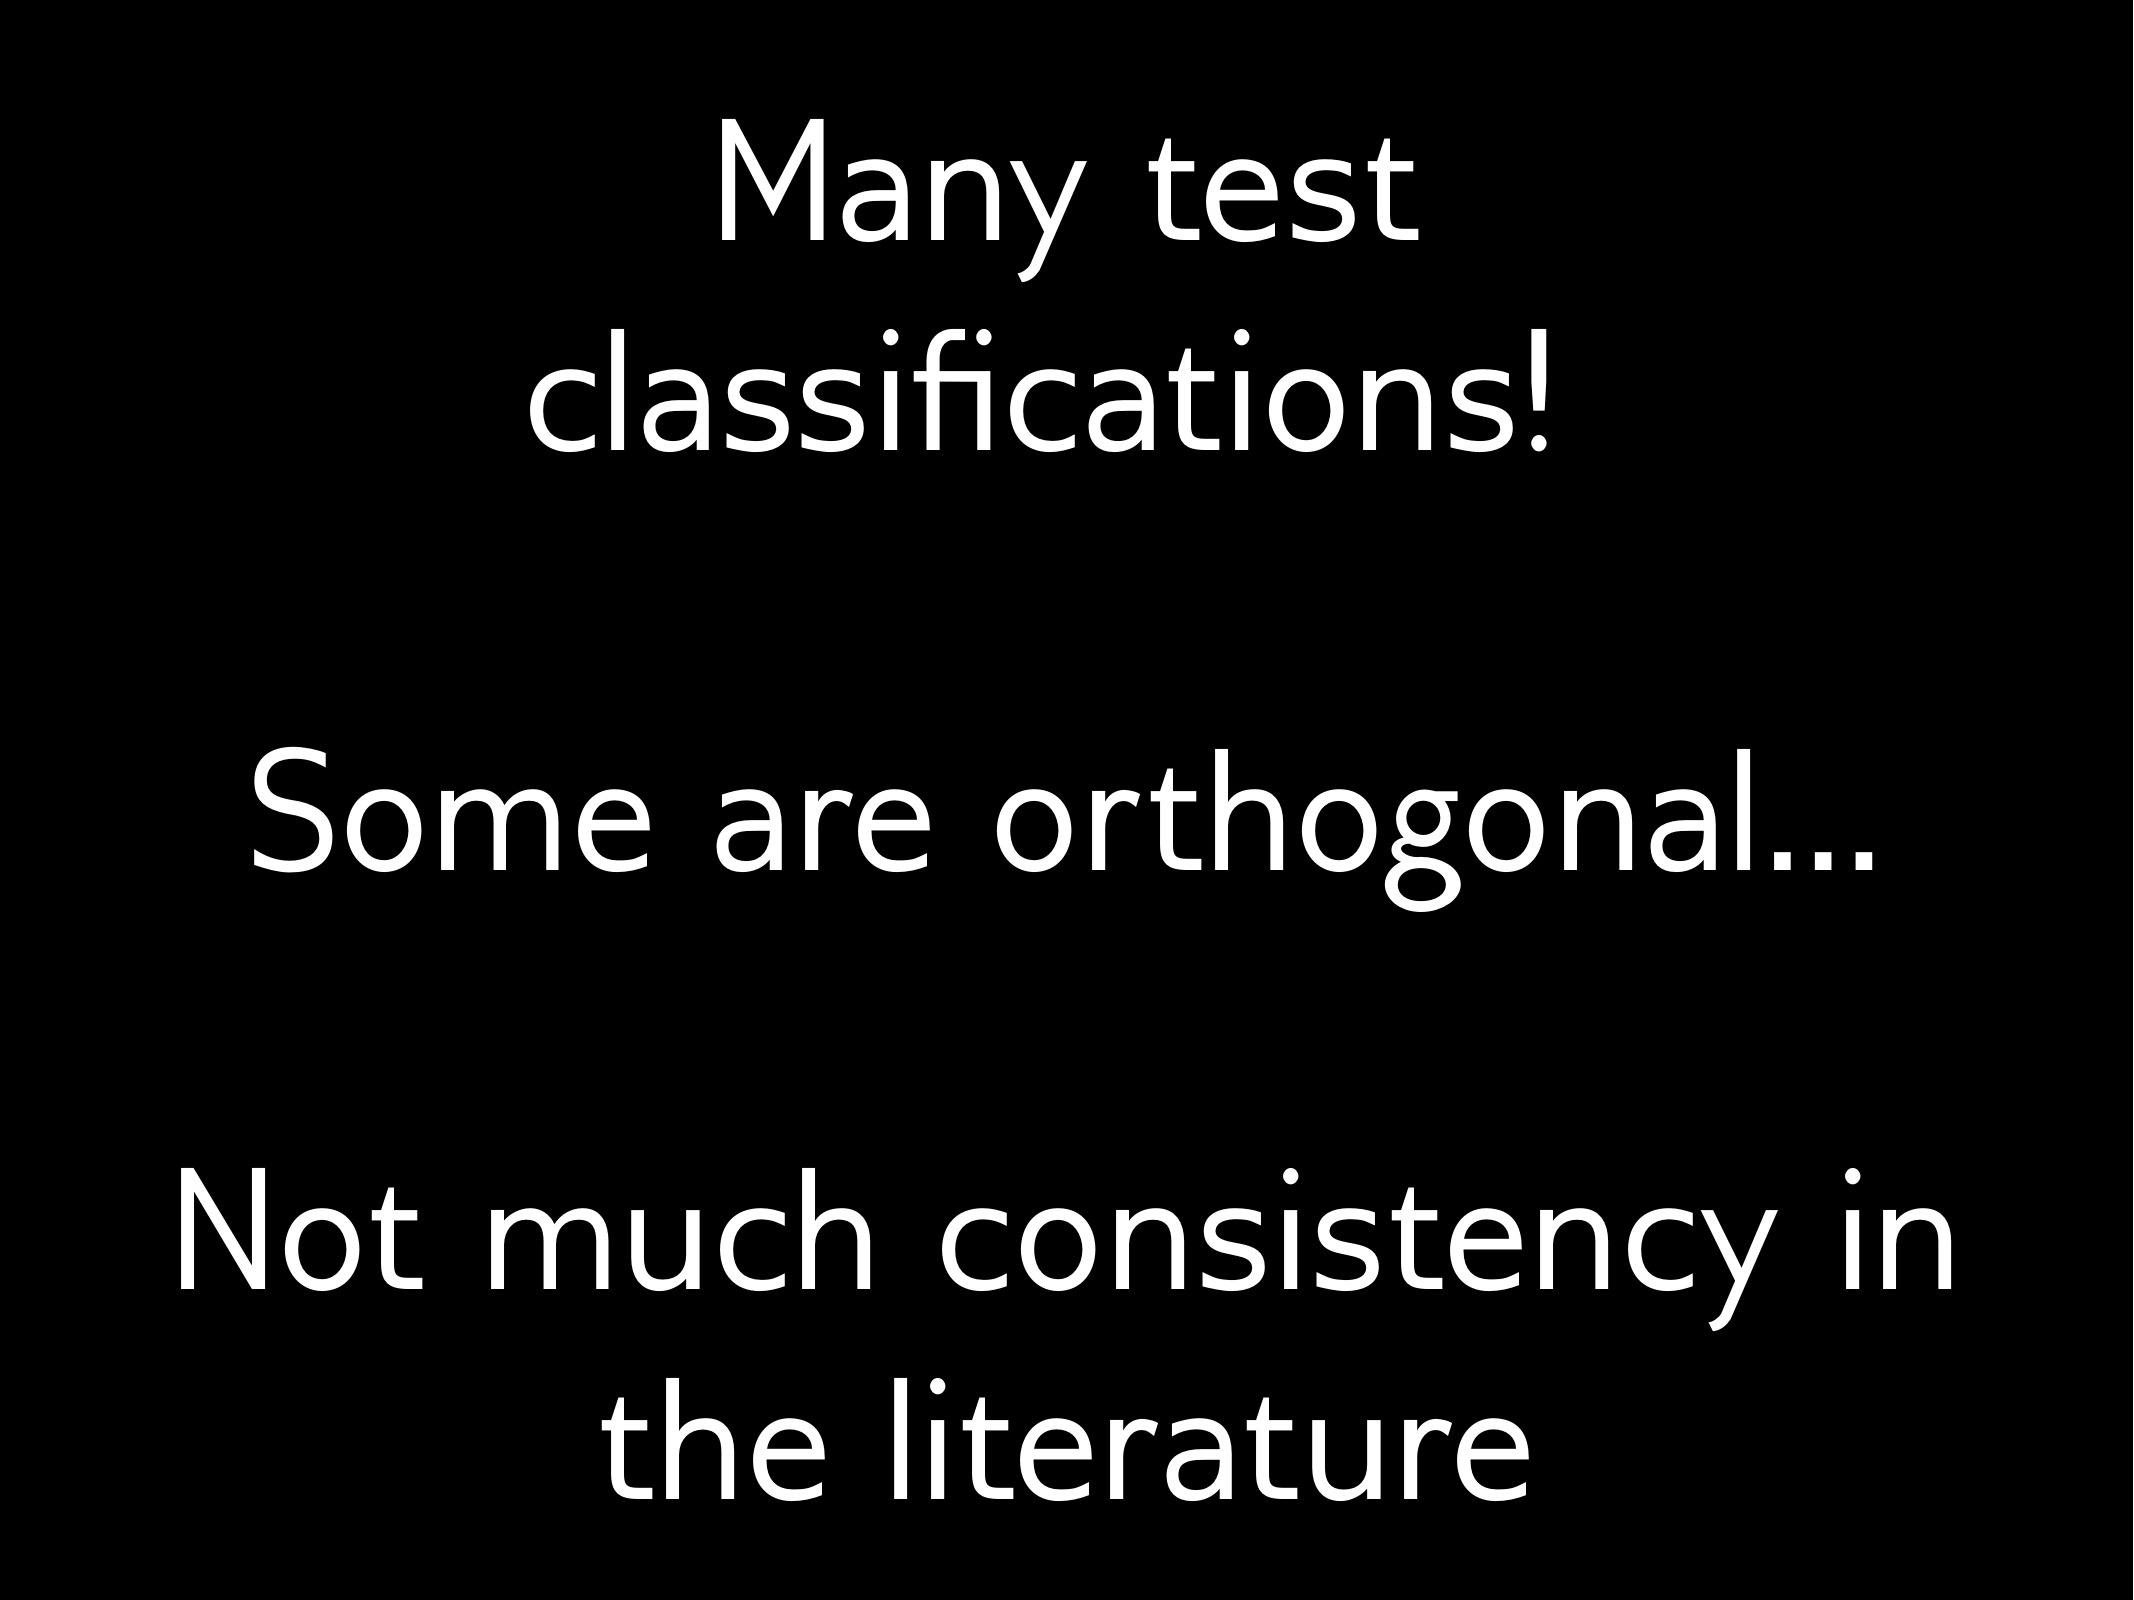

# Many test classifications!

Some are orthogonal…

Not much consistency in the literature